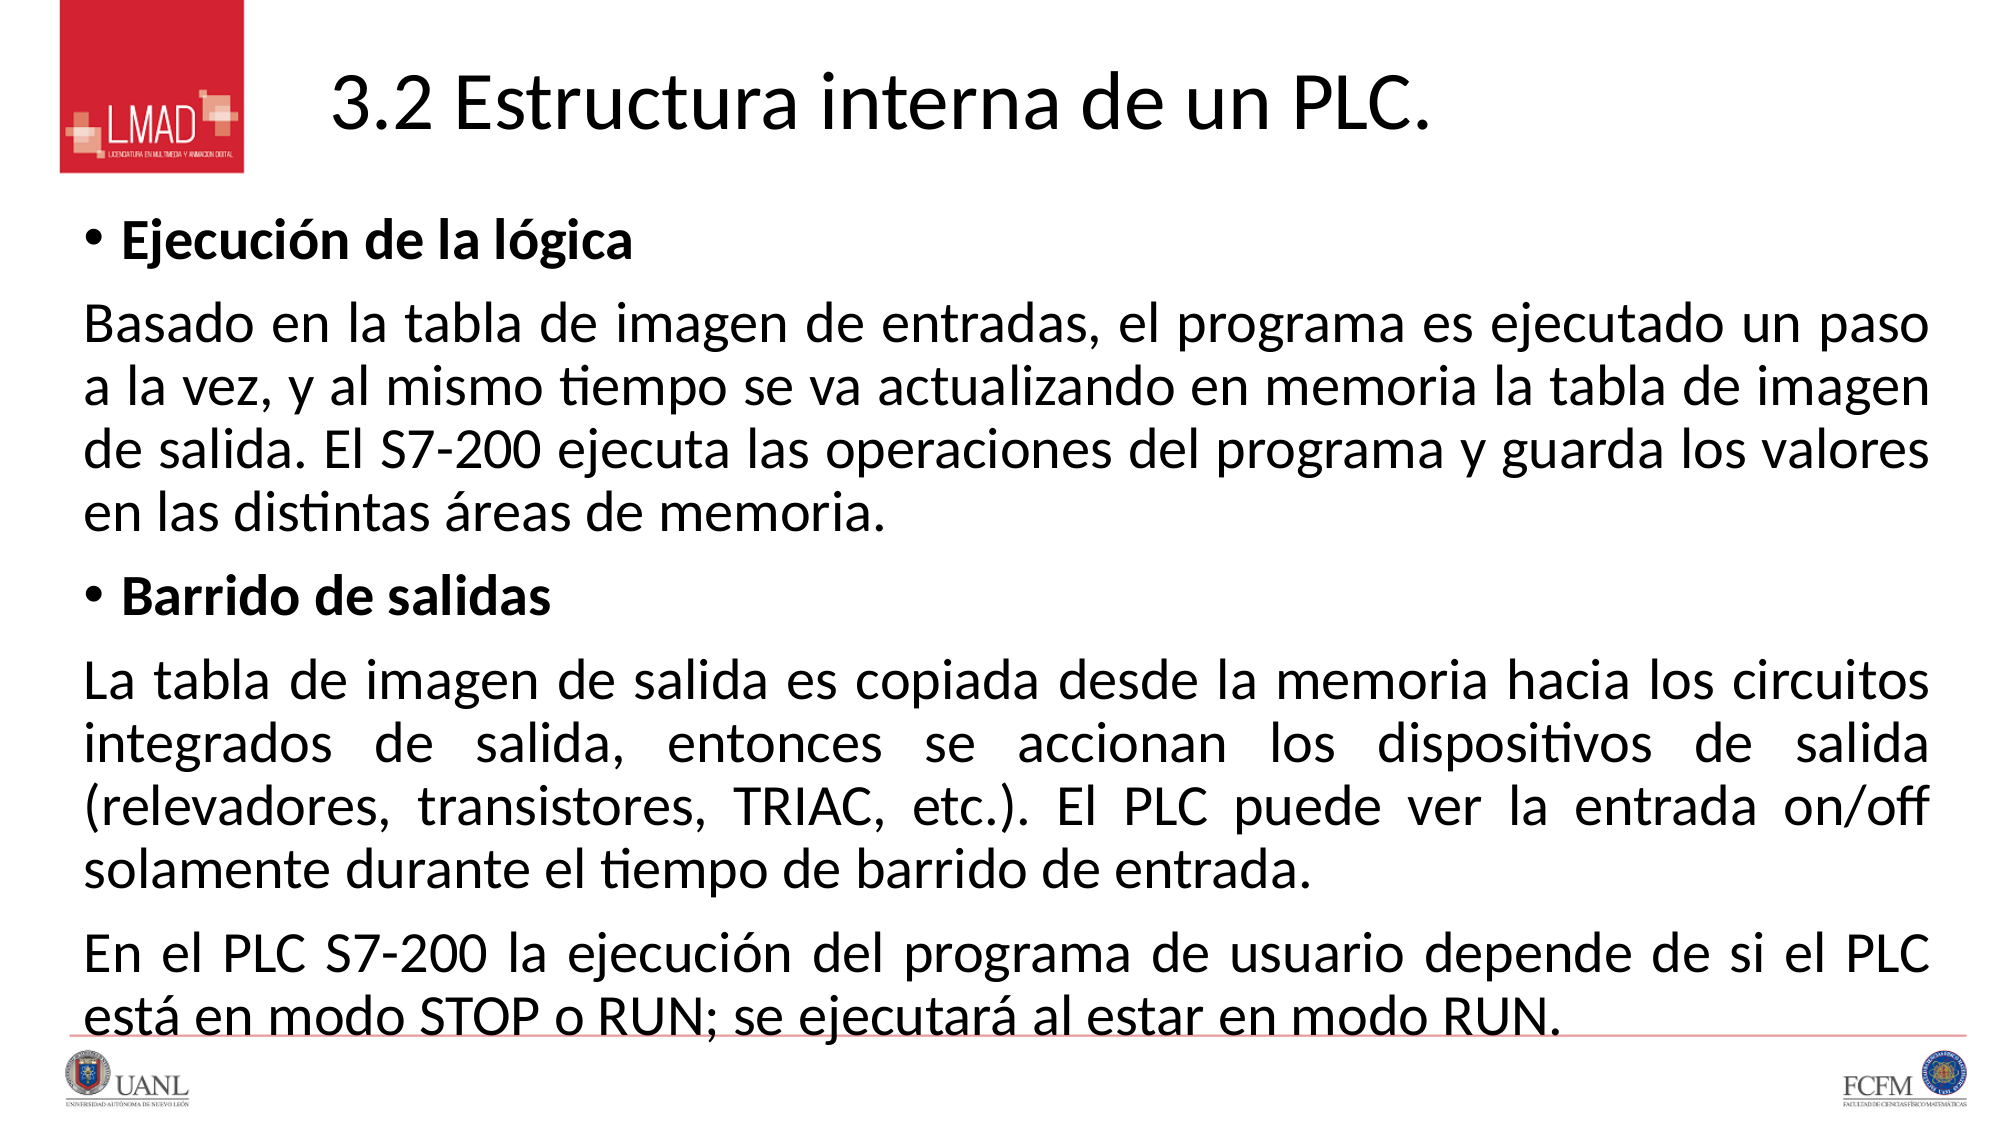

# 3.2 Estructura interna de un PLC.
Ejecución de la lógica
Basado en la tabla de imagen de entradas, el programa es ejecutado un paso a la vez, y al mismo tiempo se va actualizando en memoria la tabla de imagen de salida. El S7-200 ejecuta las operaciones del programa y guarda los valores en las distintas áreas de memoria.
Barrido de salidas
La tabla de imagen de salida es copiada desde la memoria hacia los circuitos integrados de salida, entonces se accionan los dispositivos de salida (relevadores, transistores, TRIAC, etc.). El PLC puede ver la entrada on/off solamente durante el tiempo de barrido de entrada.
En el PLC S7-200 la ejecución del programa de usuario depende de si el PLC está en modo STOP o RUN; se ejecutará al estar en modo RUN.